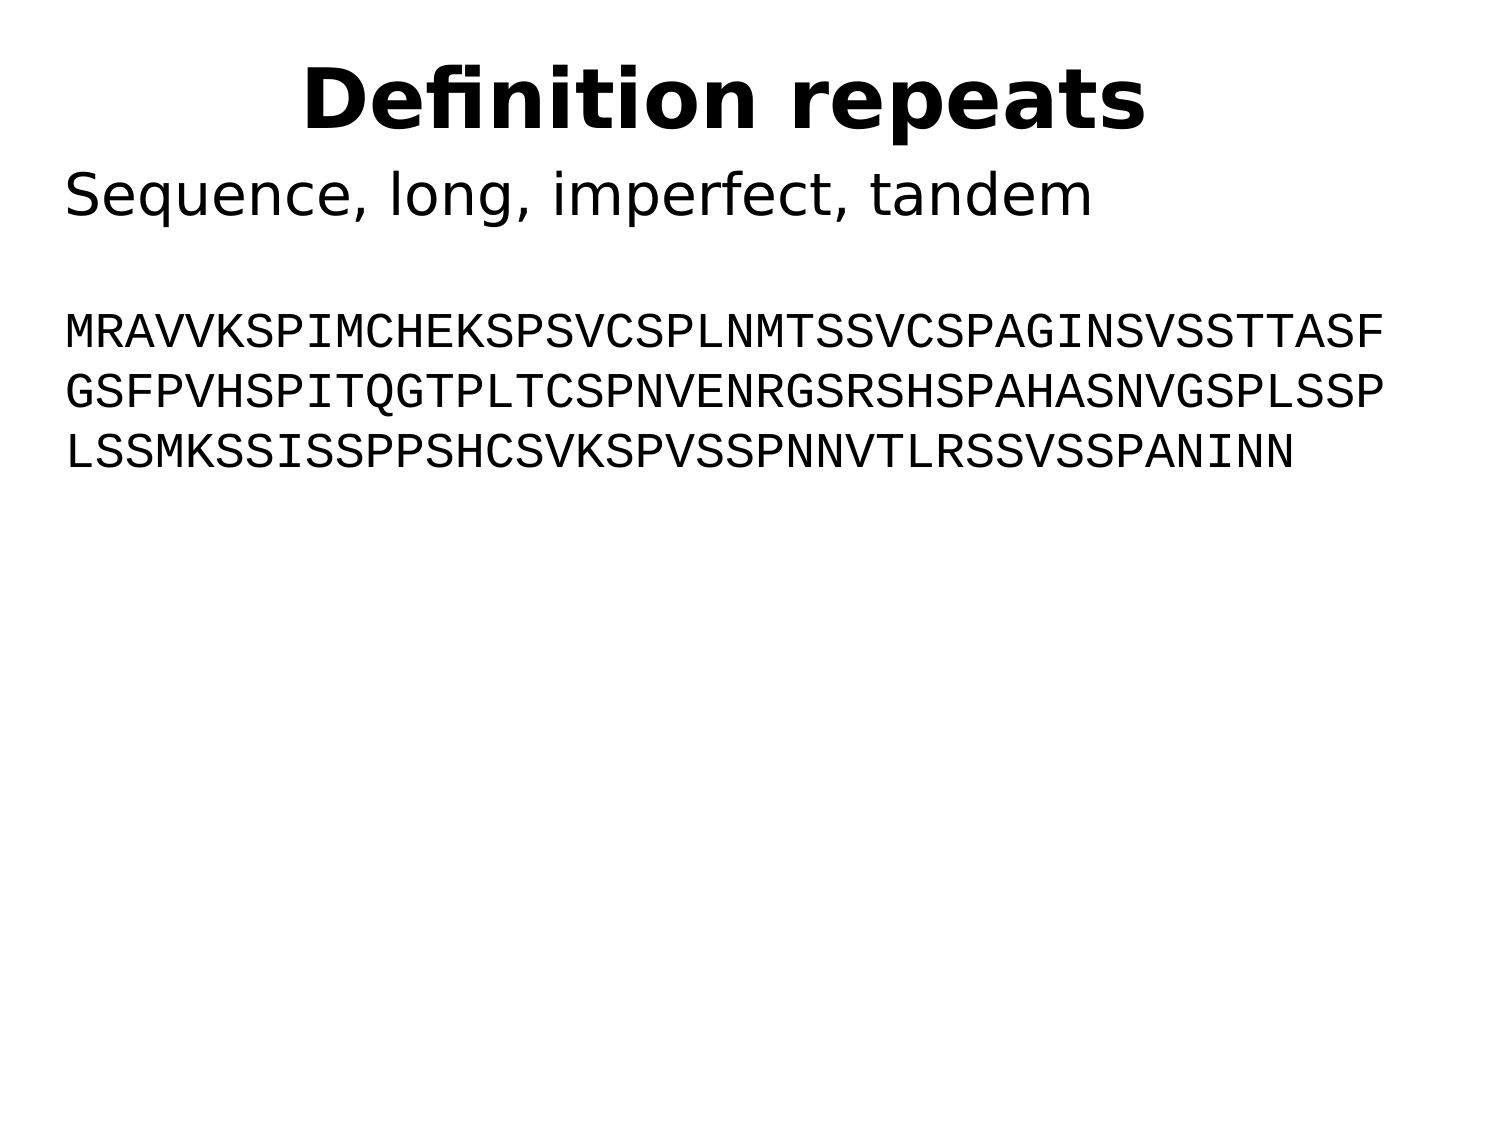

Definition repeats
Sequence, long, imperfect, tandem

MRAVVKSPIMCHEKSPSVCSPLNMTSSVCSPAGINSVSSTTASF
GSFPVHSPITQGTPLTCSPNVENRGSRSHSPAHASNVGSPLSSPLSSMKSSISSPPSHCSVKSPVSSPNNVTLRSSVSSPANINN